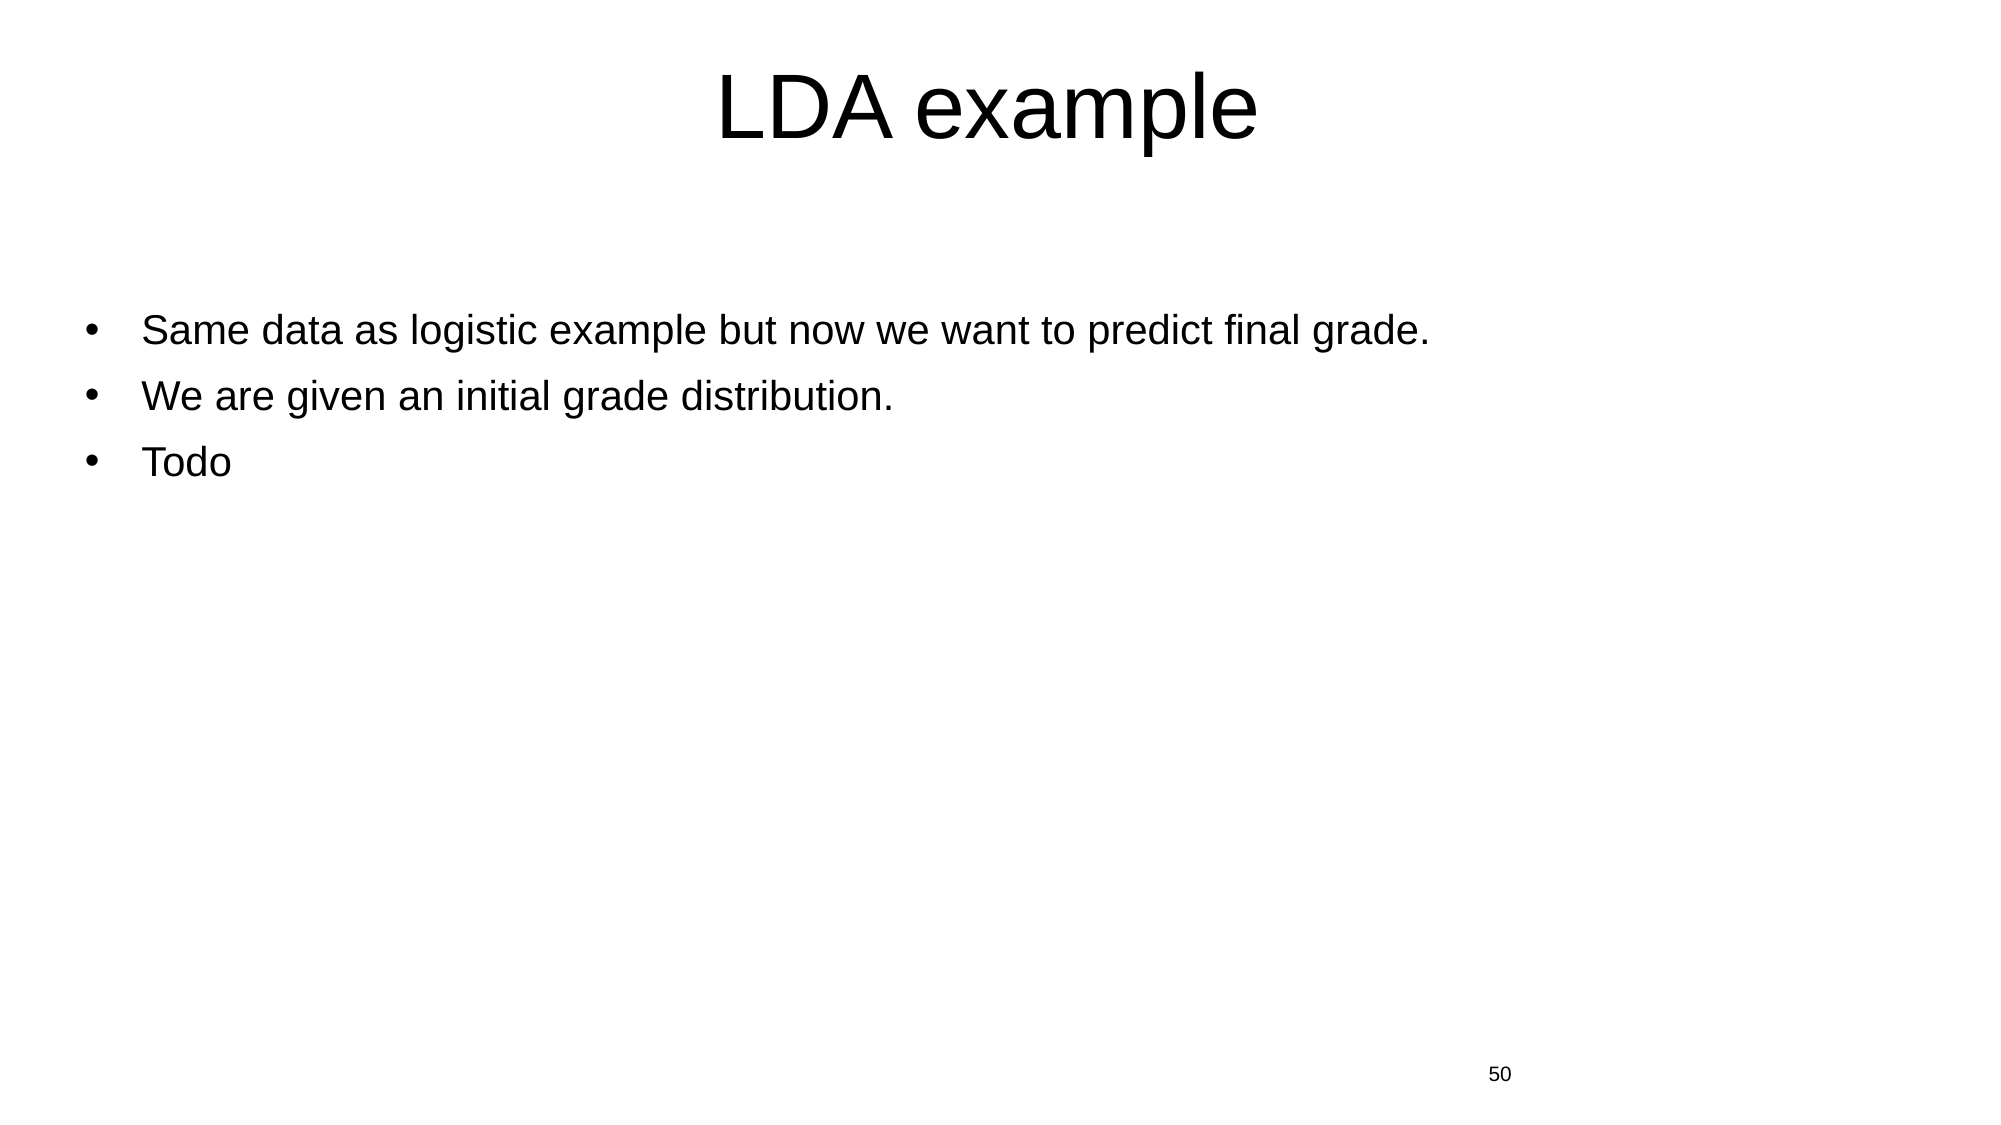

# LDA example
Same data as logistic example but now we want to predict final grade.
We are given an initial grade distribution.
Todo

50